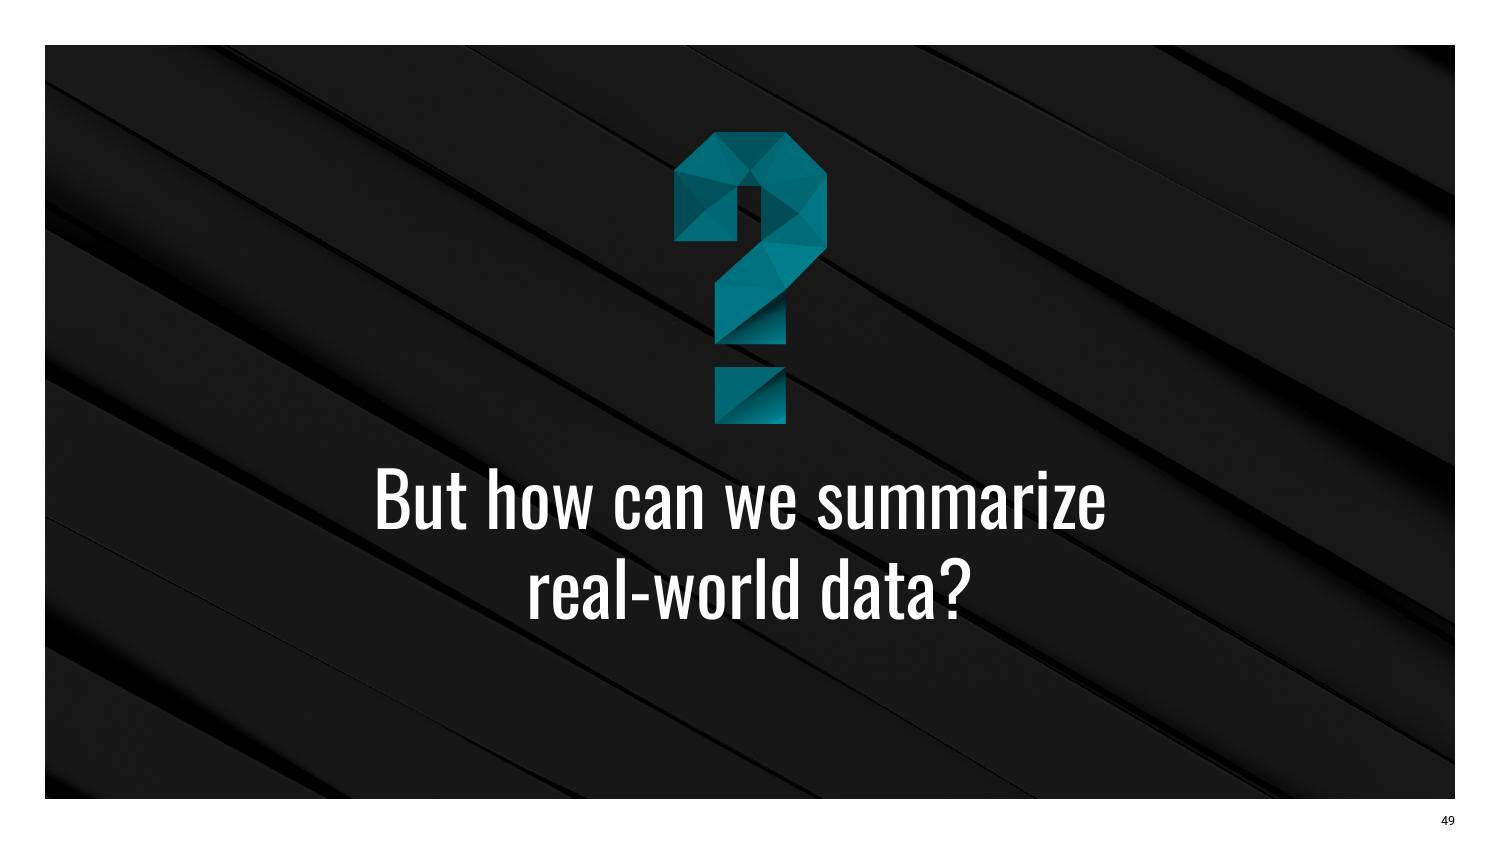

# But how can we summarize real-world data?